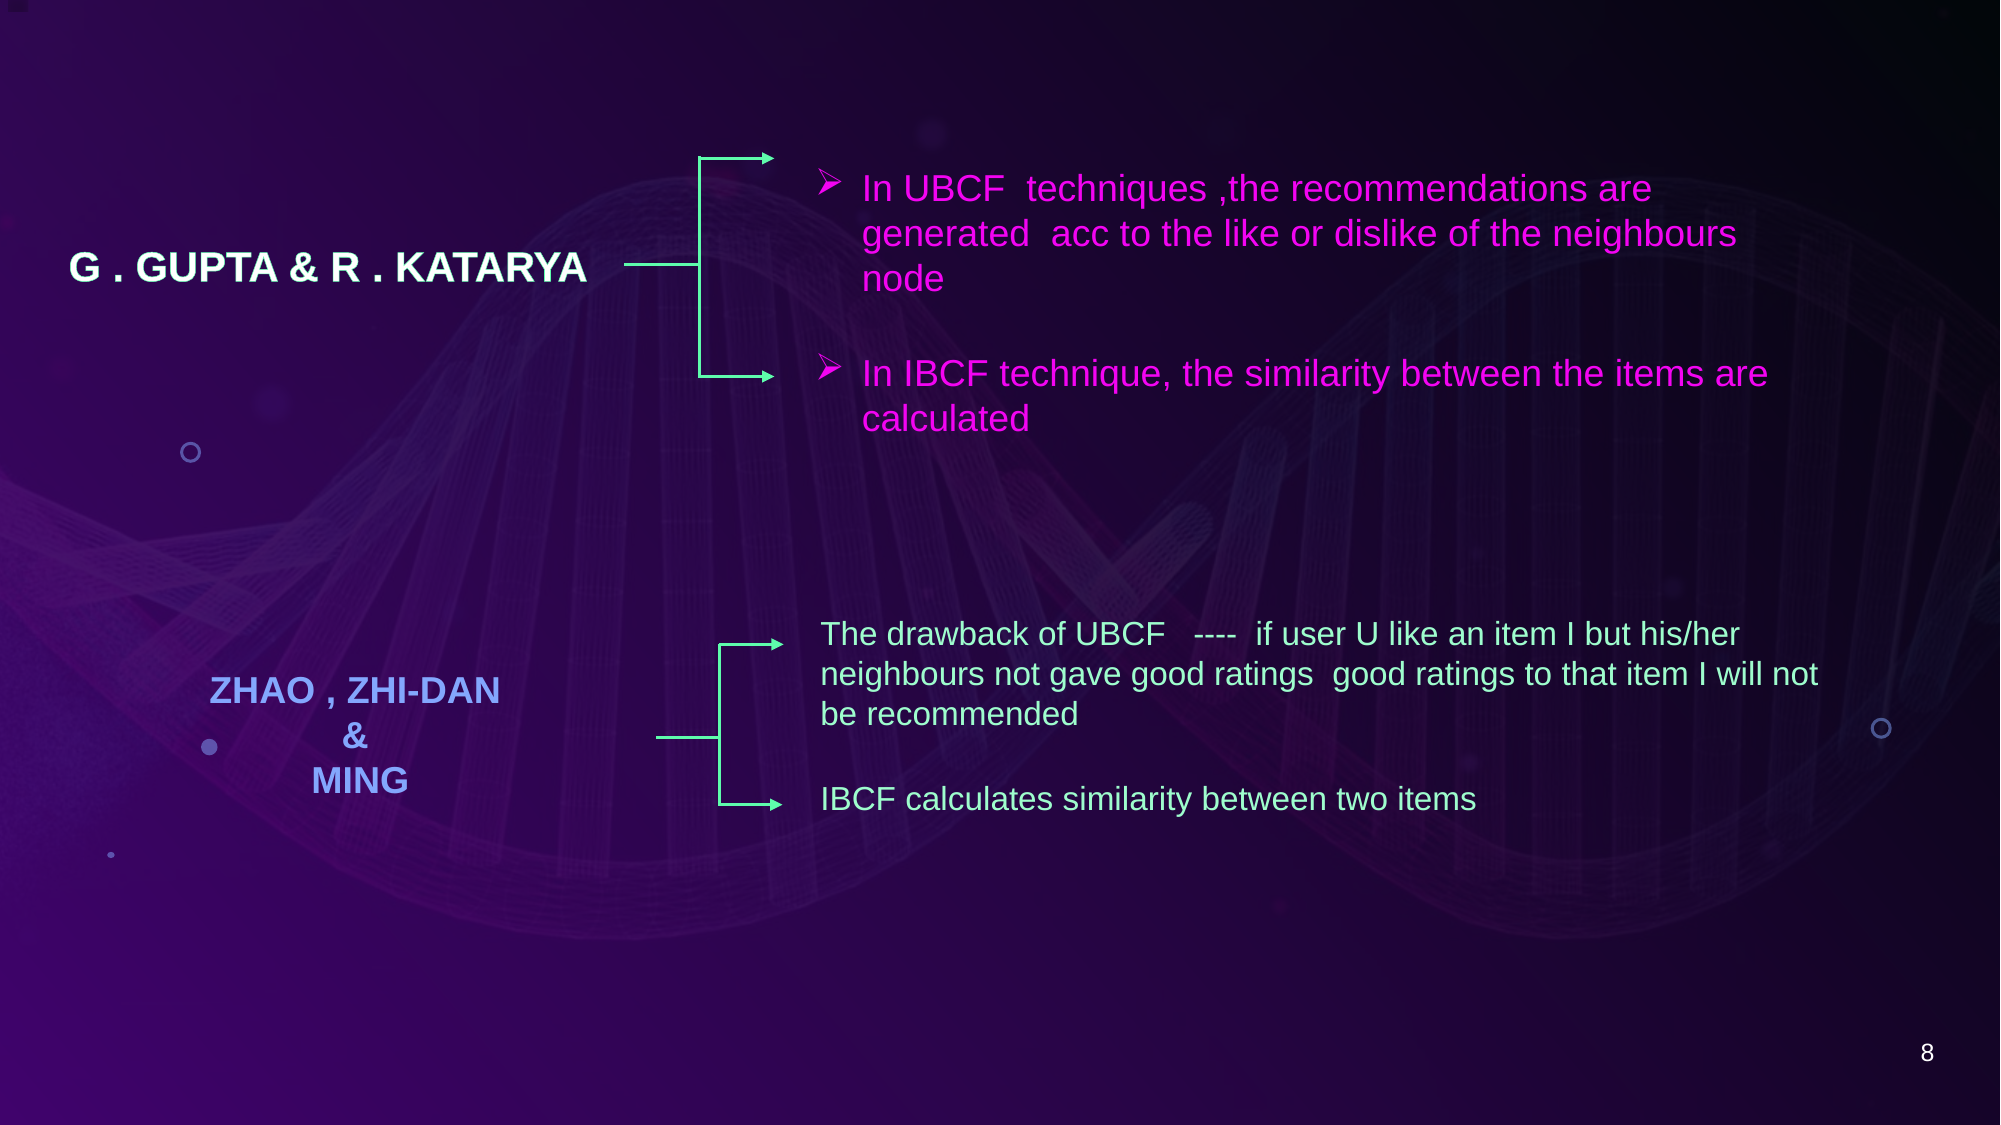

In UBCF  techniques ,the recommendations are generated  acc to the like or dislike of the neighbours node
G . GUPTA & R . KATARYA
In IBCF technique, the similarity between the items are calculated
The drawback of UBCF   ----  if user U like an item I but his/her neighbours not gave good ratings  good ratings to that item I will not be recommended

IBCF calculates similarity between two items
ZHAO , ZHI-DAN
&
MING
8